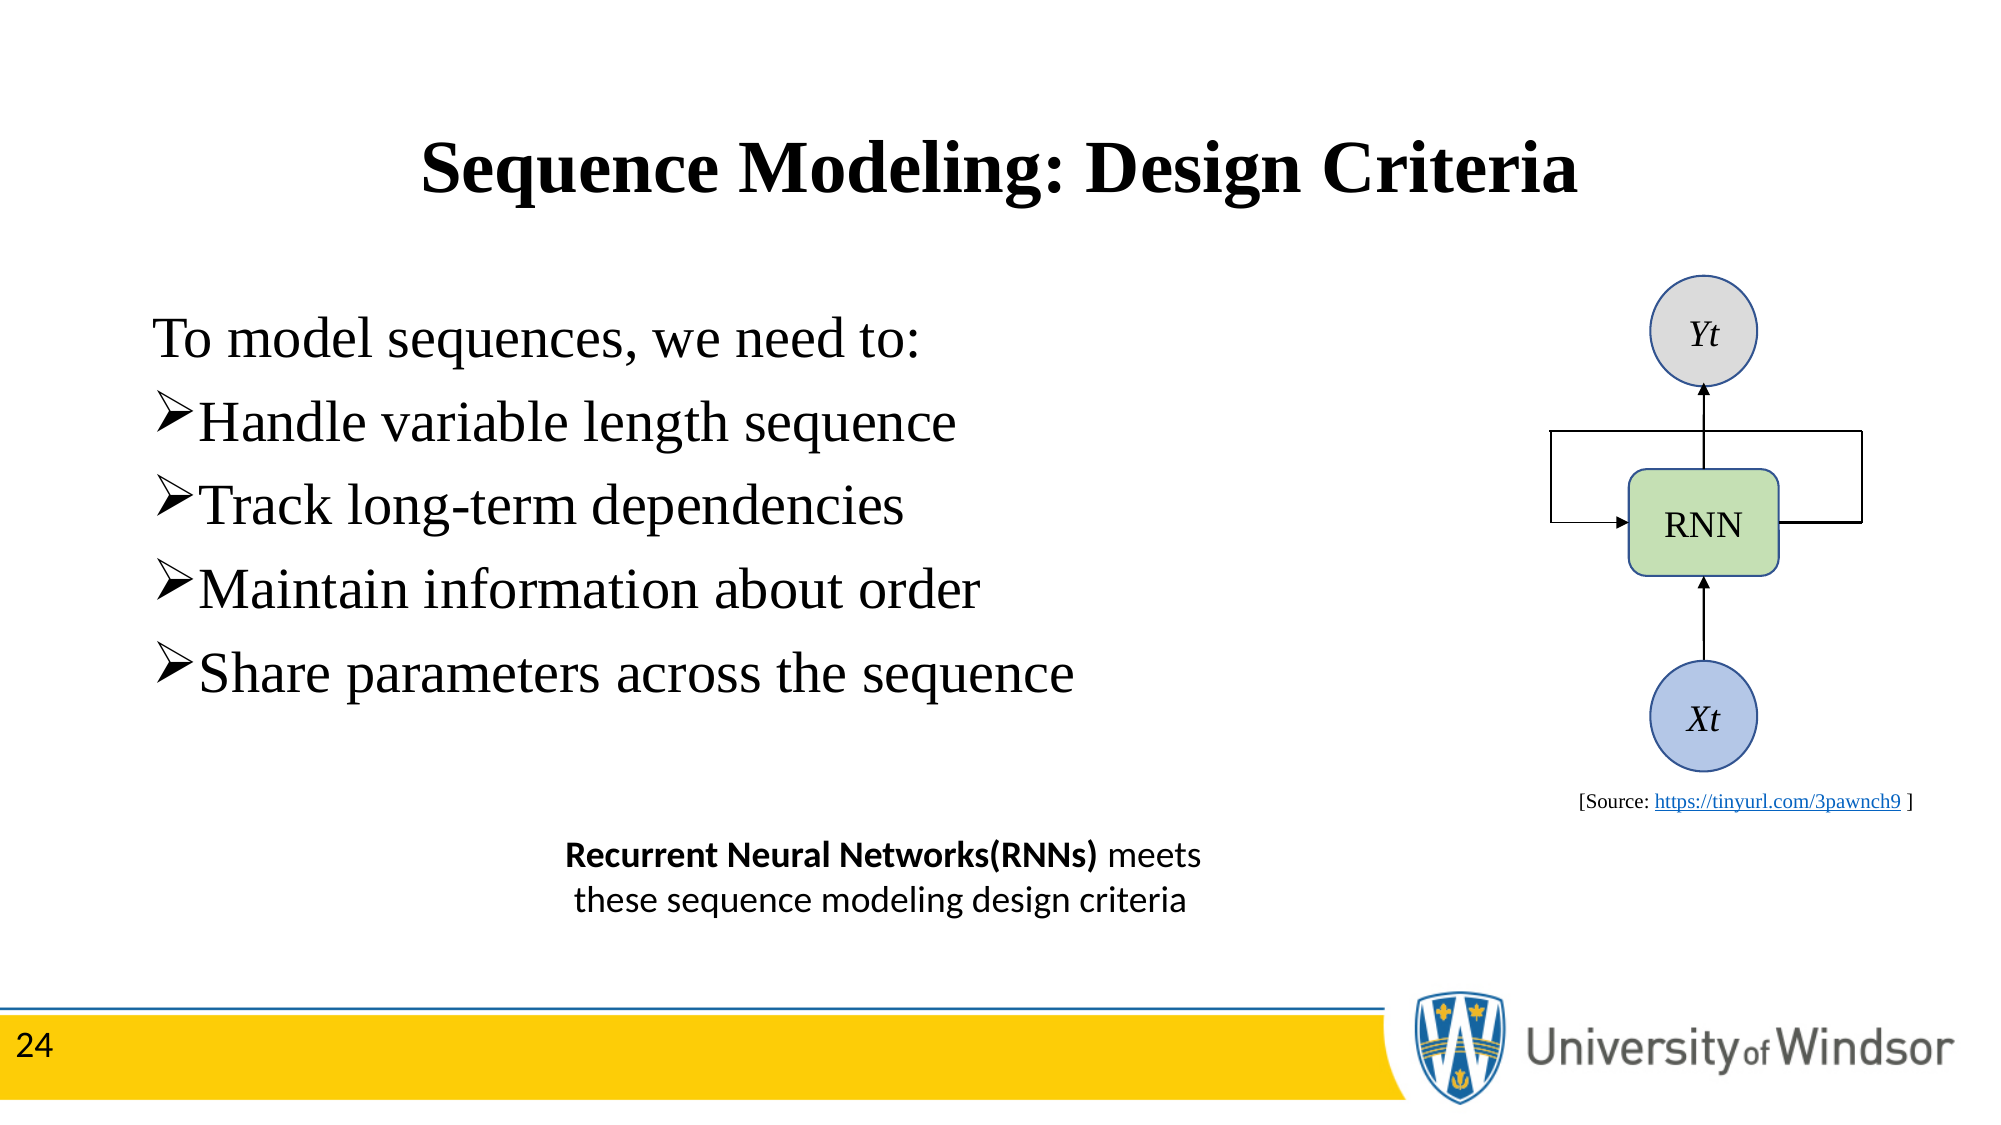

# Sequence Modeling: Design Criteria
Yt
To model sequences, we need to:
Handle variable length sequence
Track long-term dependencies
Maintain information about order
Share parameters across the sequence

RNN
Xt
[Source: https://tinyurl.com/3pawnch9 ]
Recurrent Neural Networks(RNNs) meets
 these sequence modeling design criteria
24